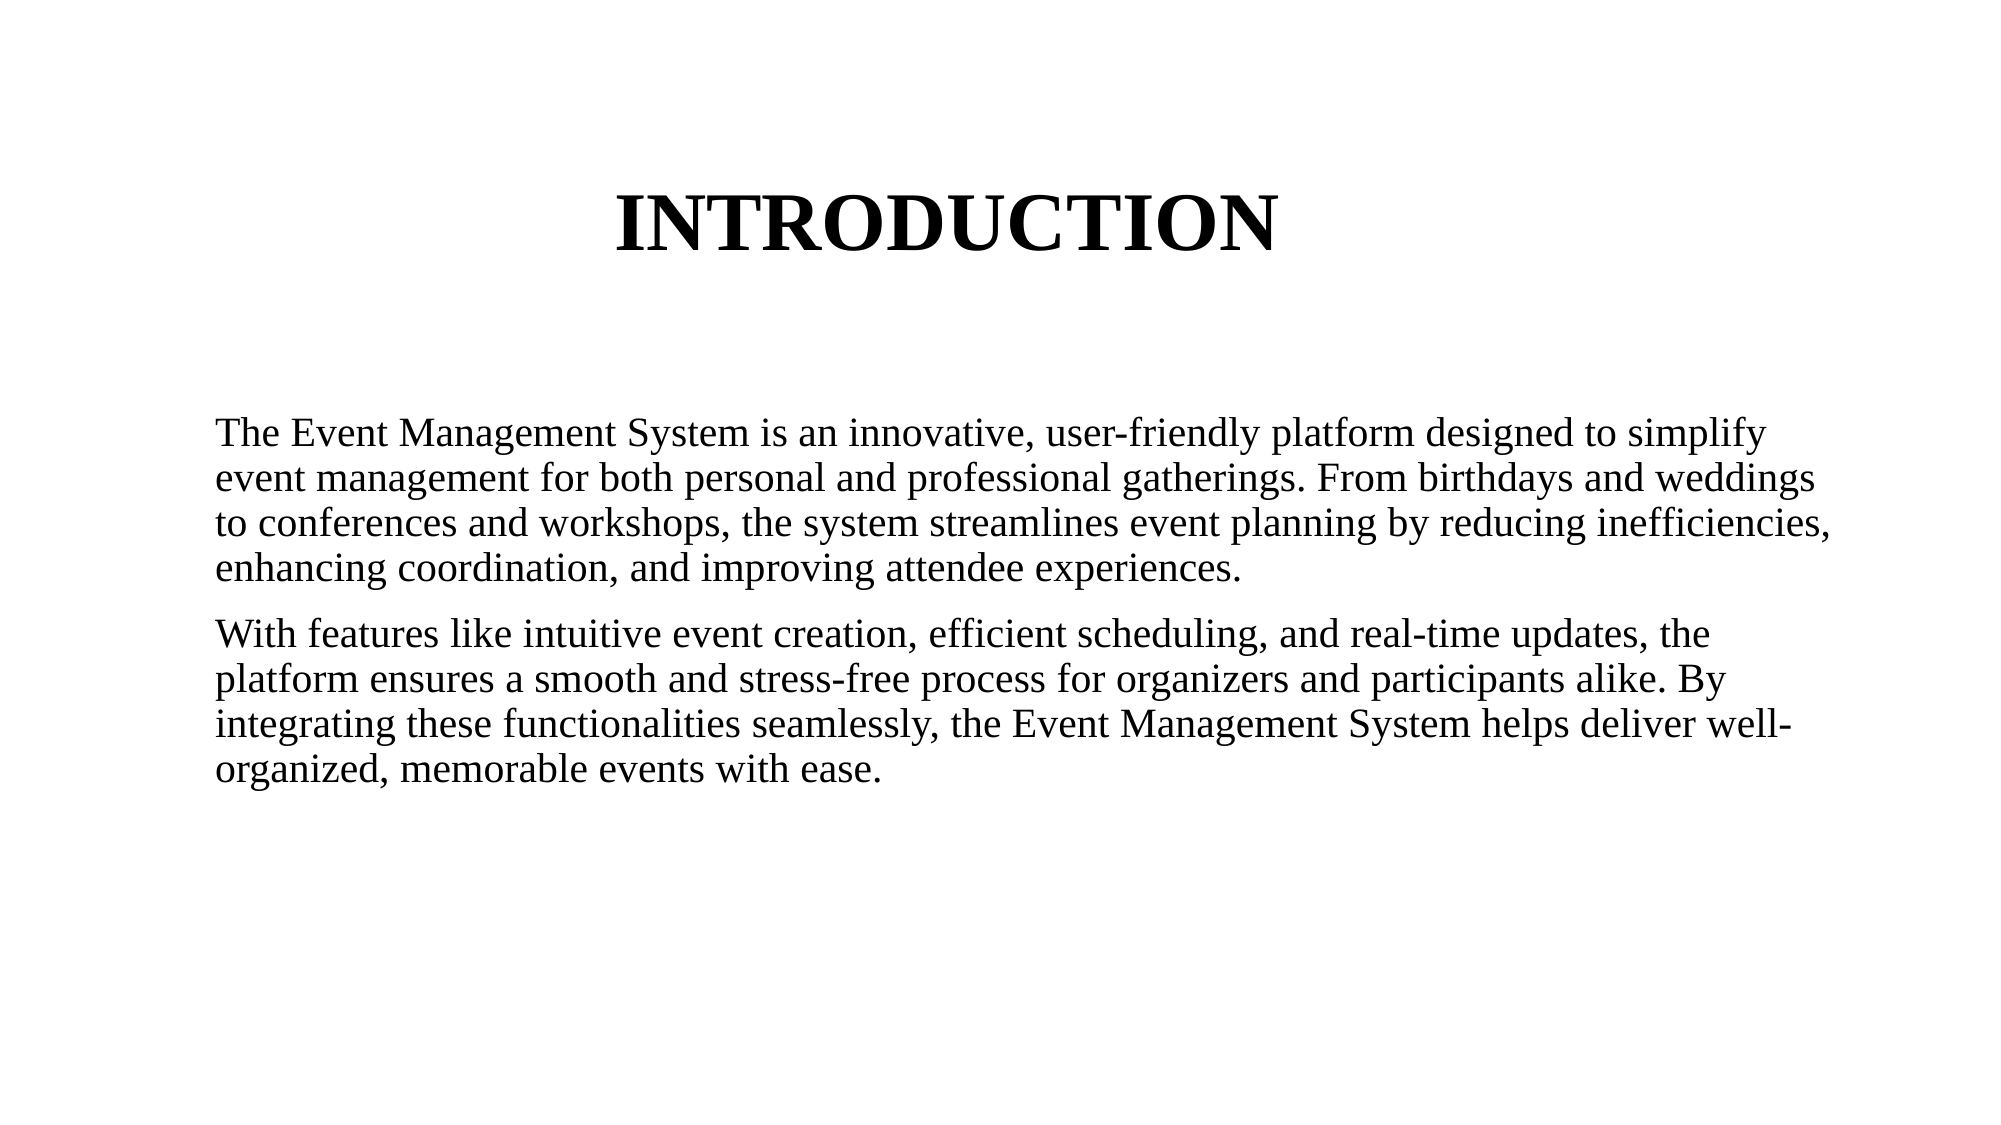

# INTRODUCTION
The Event Management System is an innovative, user-friendly platform designed to simplify event management for both personal and professional gatherings. From birthdays and weddings to conferences and workshops, the system streamlines event planning by reducing inefficiencies, enhancing coordination, and improving attendee experiences.
With features like intuitive event creation, efficient scheduling, and real-time updates, the platform ensures a smooth and stress-free process for organizers and participants alike. By integrating these functionalities seamlessly, the Event Management System helps deliver well-organized, memorable events with ease.